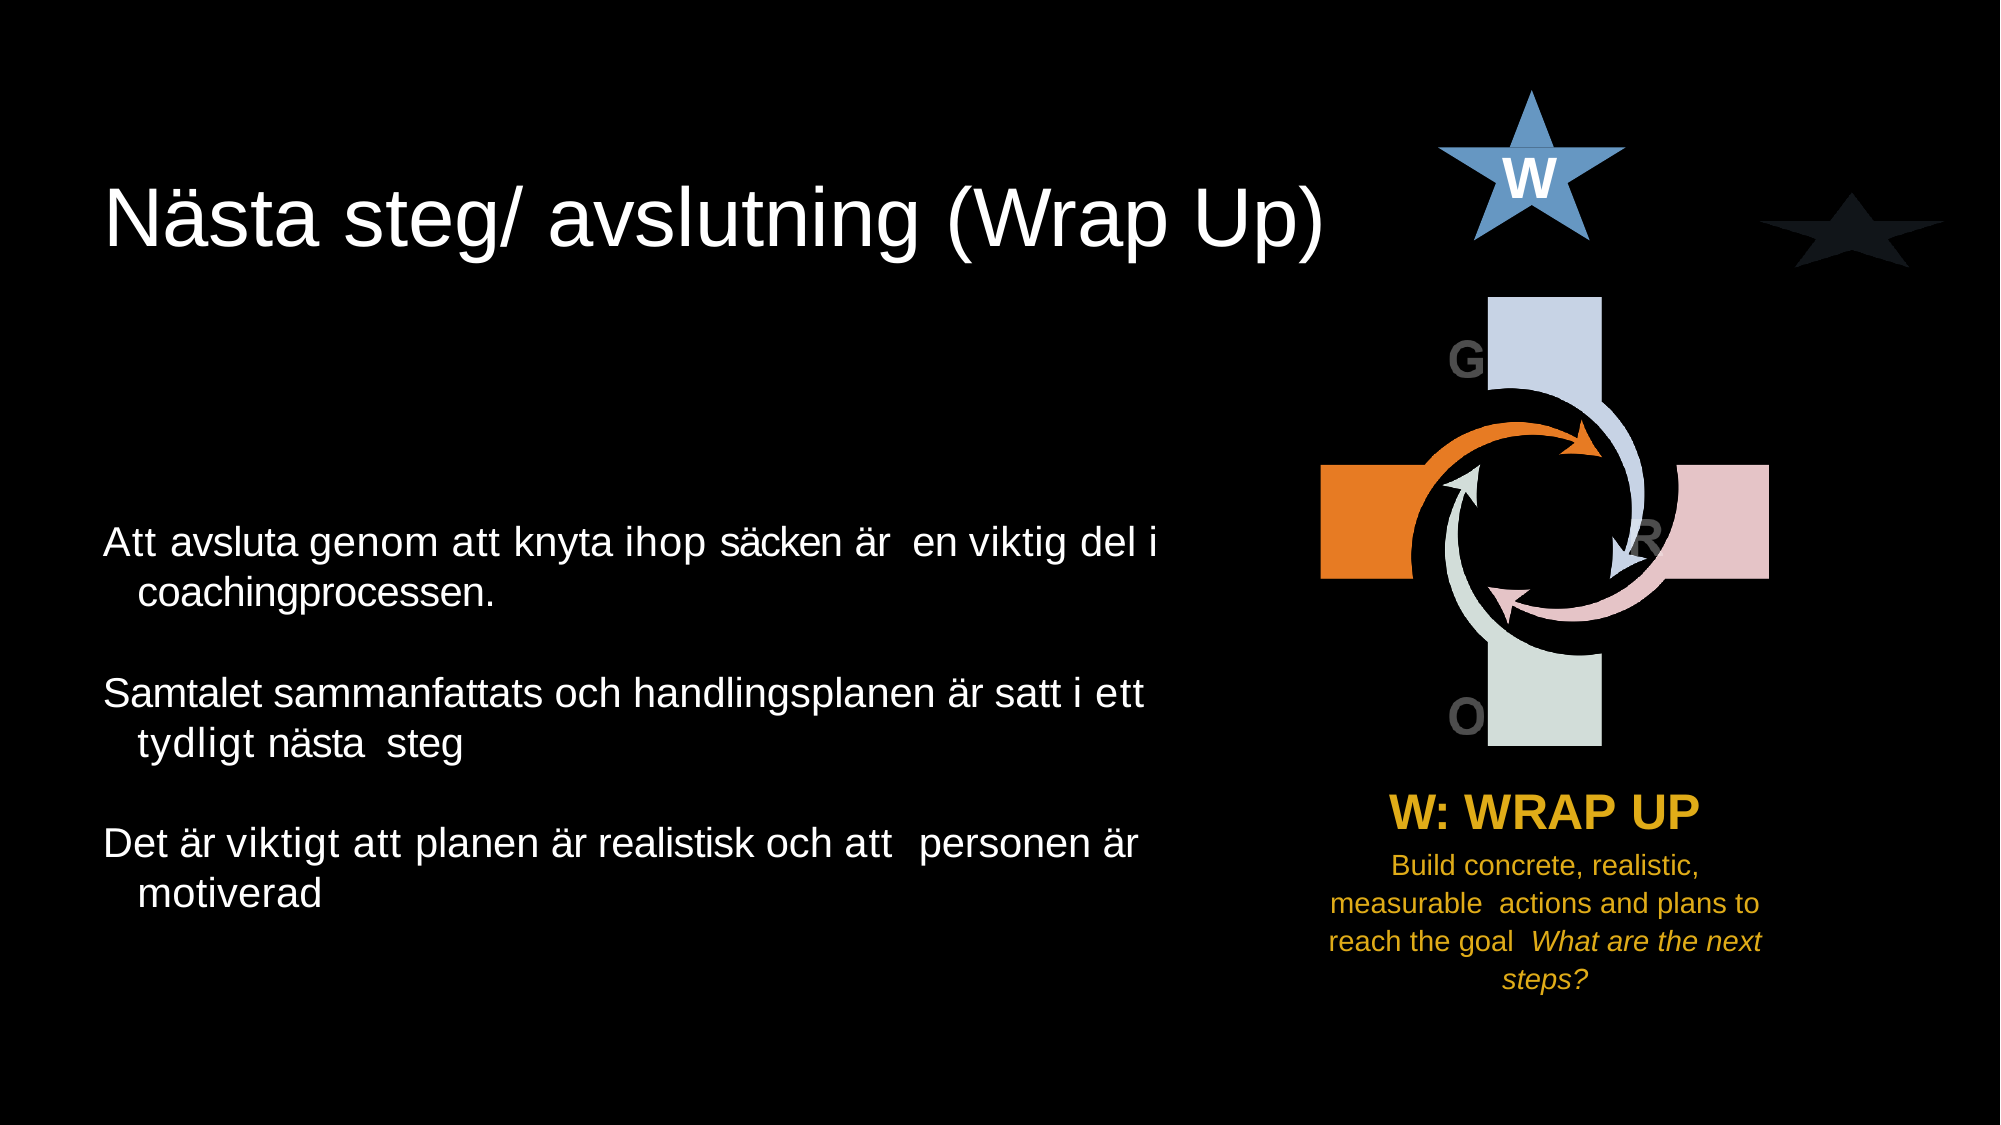

W
# Nästa steg/ avslutning (Wrap Up)

Att avsluta genom att knyta ihop säcken är  en viktig del i coachingprocessen.

Samtalet sammanfattats och handlingsplanen är satt i ett tydligt nästa  steg

Det är viktigt att planen är realistisk och att  personen är motiverad

W: WRAP UP
Build concrete, realistic, measurable  actions and plans to reach the goal  What are the next steps?